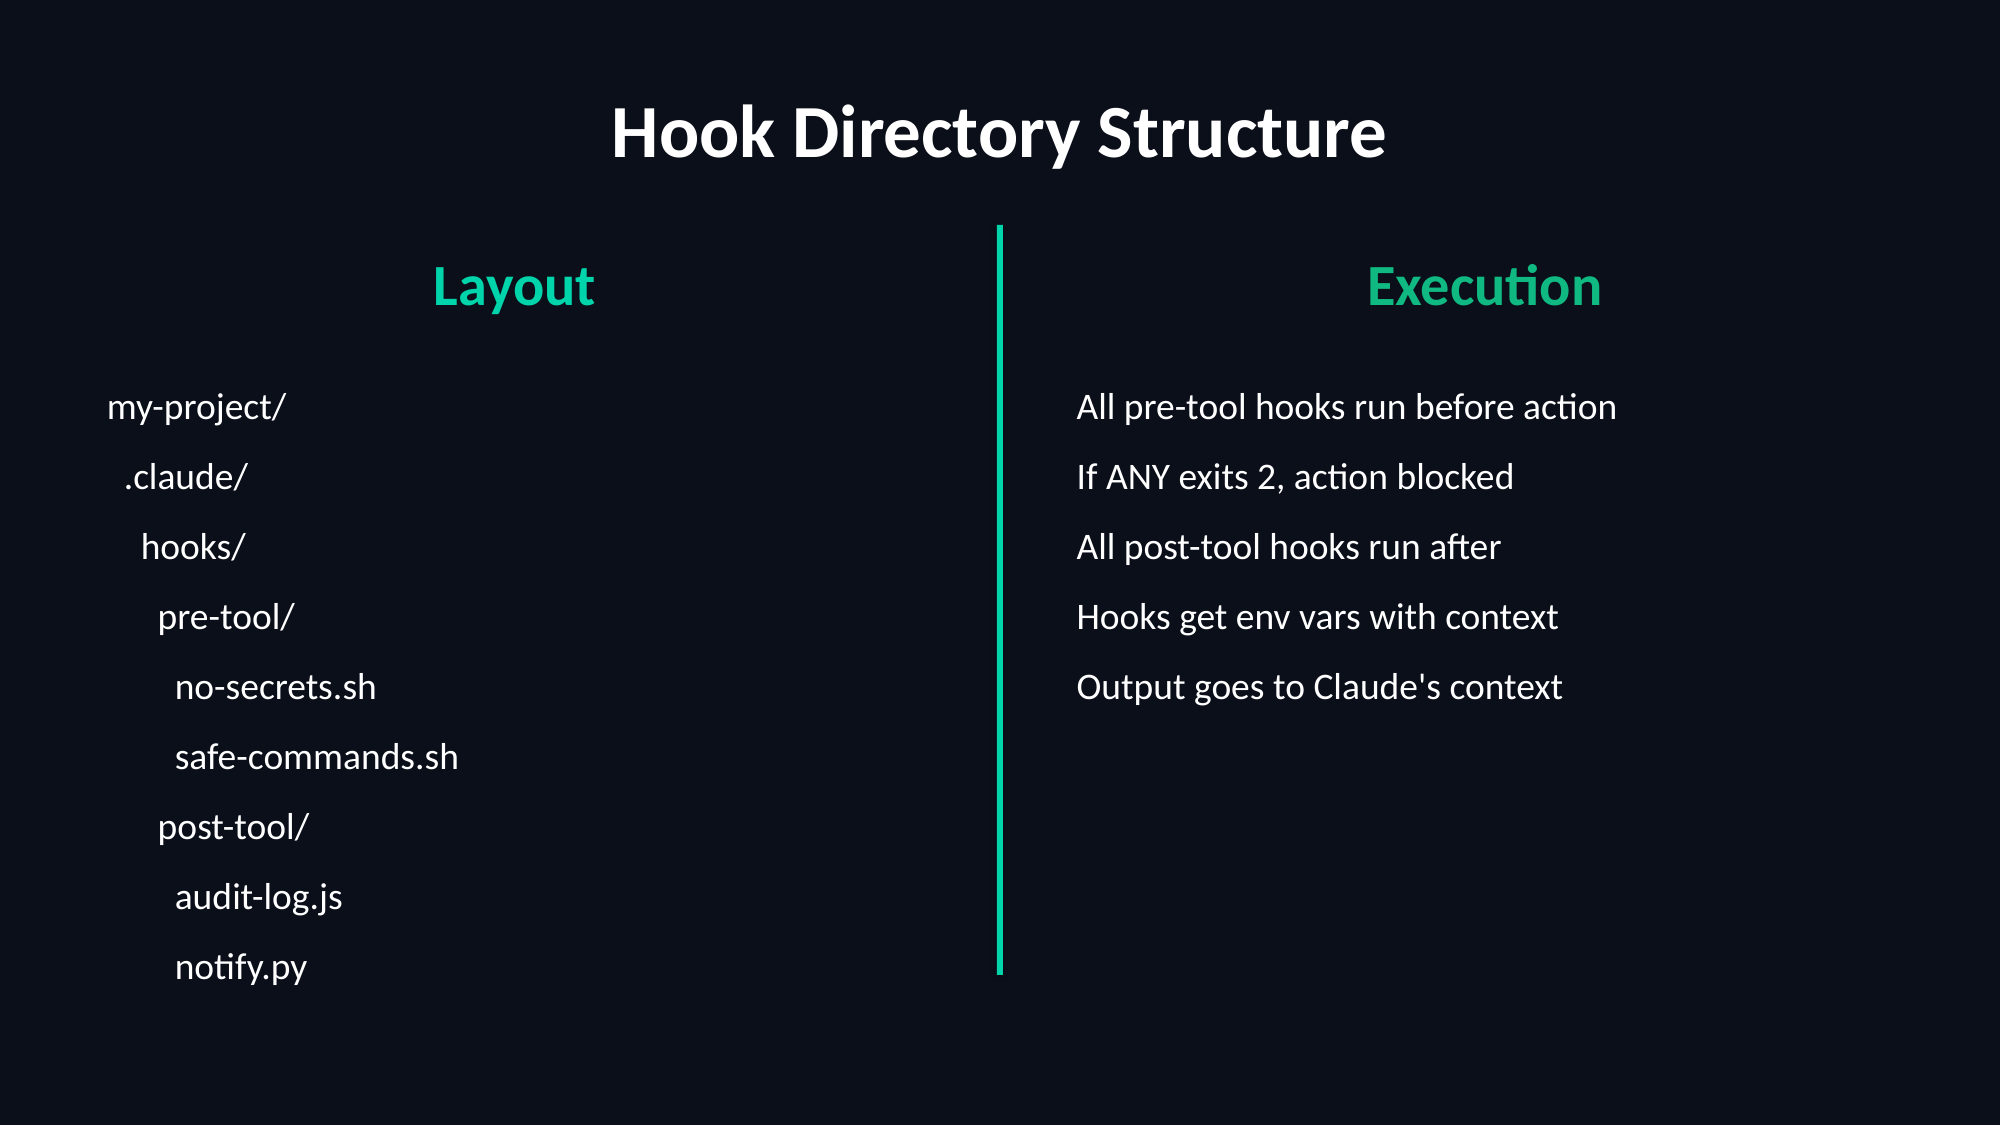

Hook Directory Structure

Layout
Execution
  my-project/
    .claude/
      hooks/
        pre-tool/
          no-secrets.sh
          safe-commands.sh
        post-tool/
          audit-log.js
          notify.py
  All pre-tool hooks run before action
  If ANY exits 2, action blocked
  All post-tool hooks run after
  Hooks get env vars with context
  Output goes to Claude's context